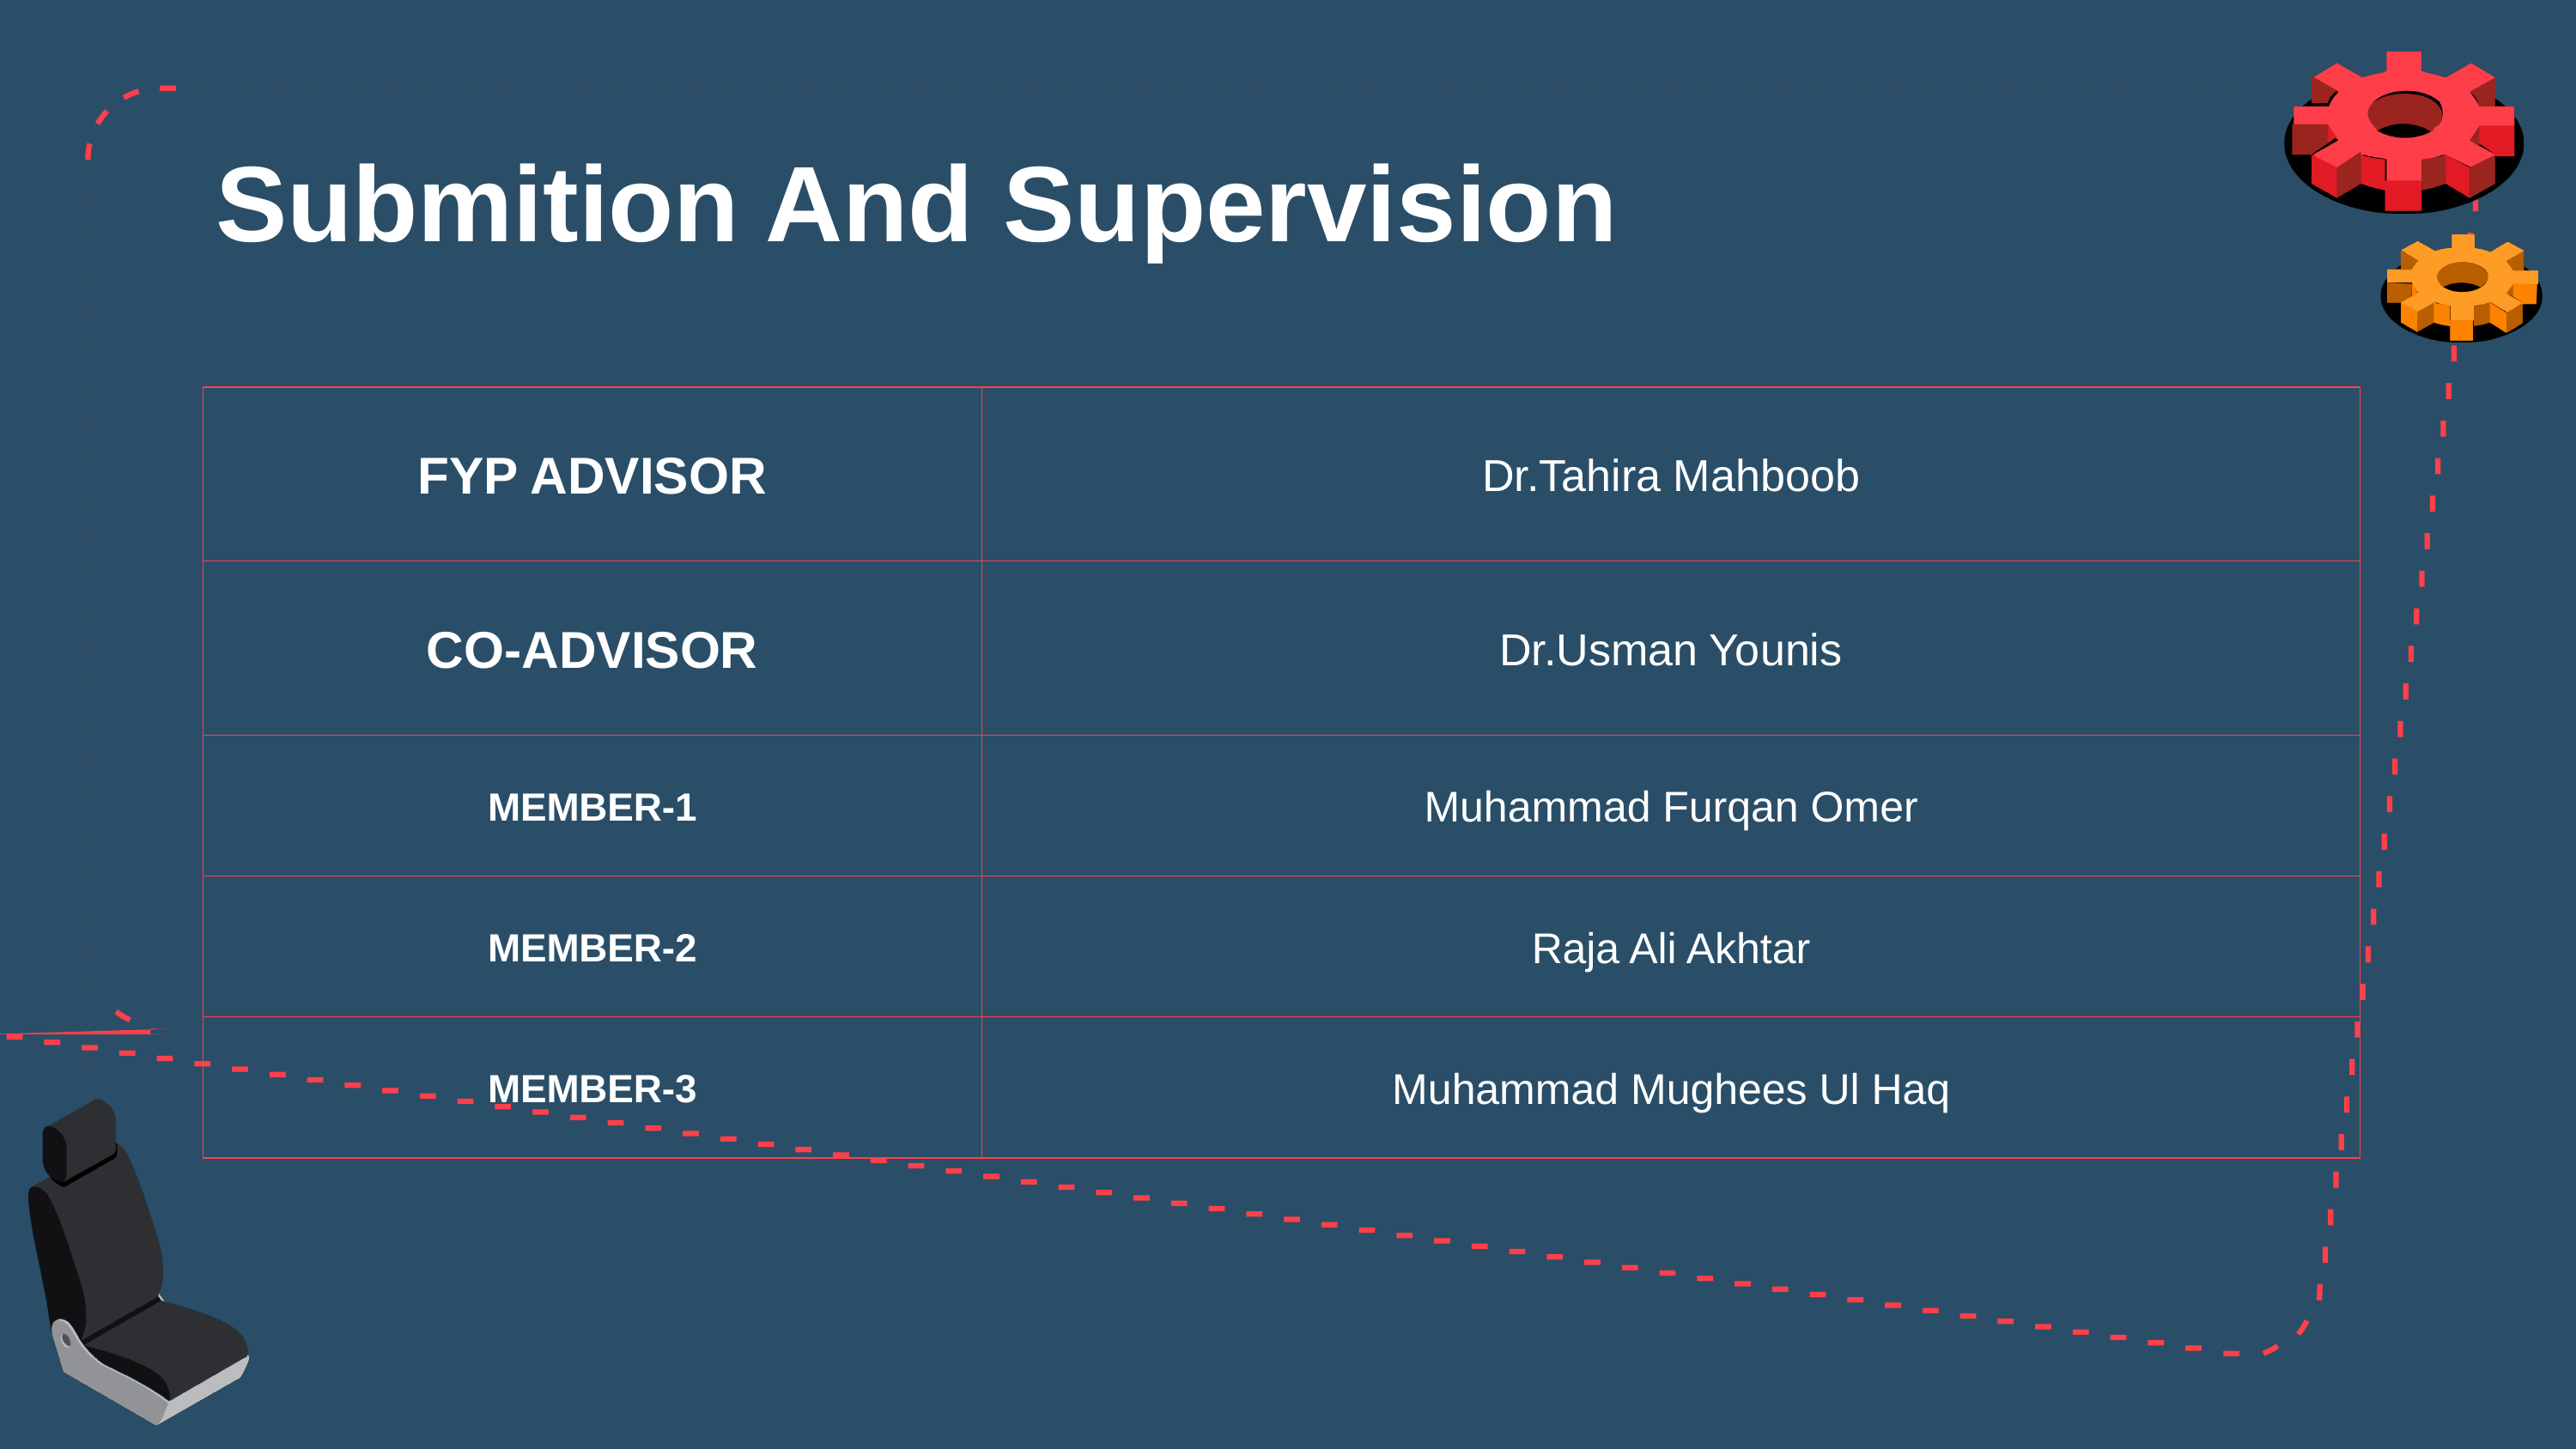

Submition And Supervision

| FYP ADVISOR | Dr.Tahira Mahboob |
| --- | --- |
| CO-ADVISOR | Dr.Usman Younis |
| MEMBER-1 | Muhammad Furqan Omer |
| MEMBER-2 | Raja Ali Akhtar |
| MEMBER-3 | Muhammad Mughees Ul Haq |